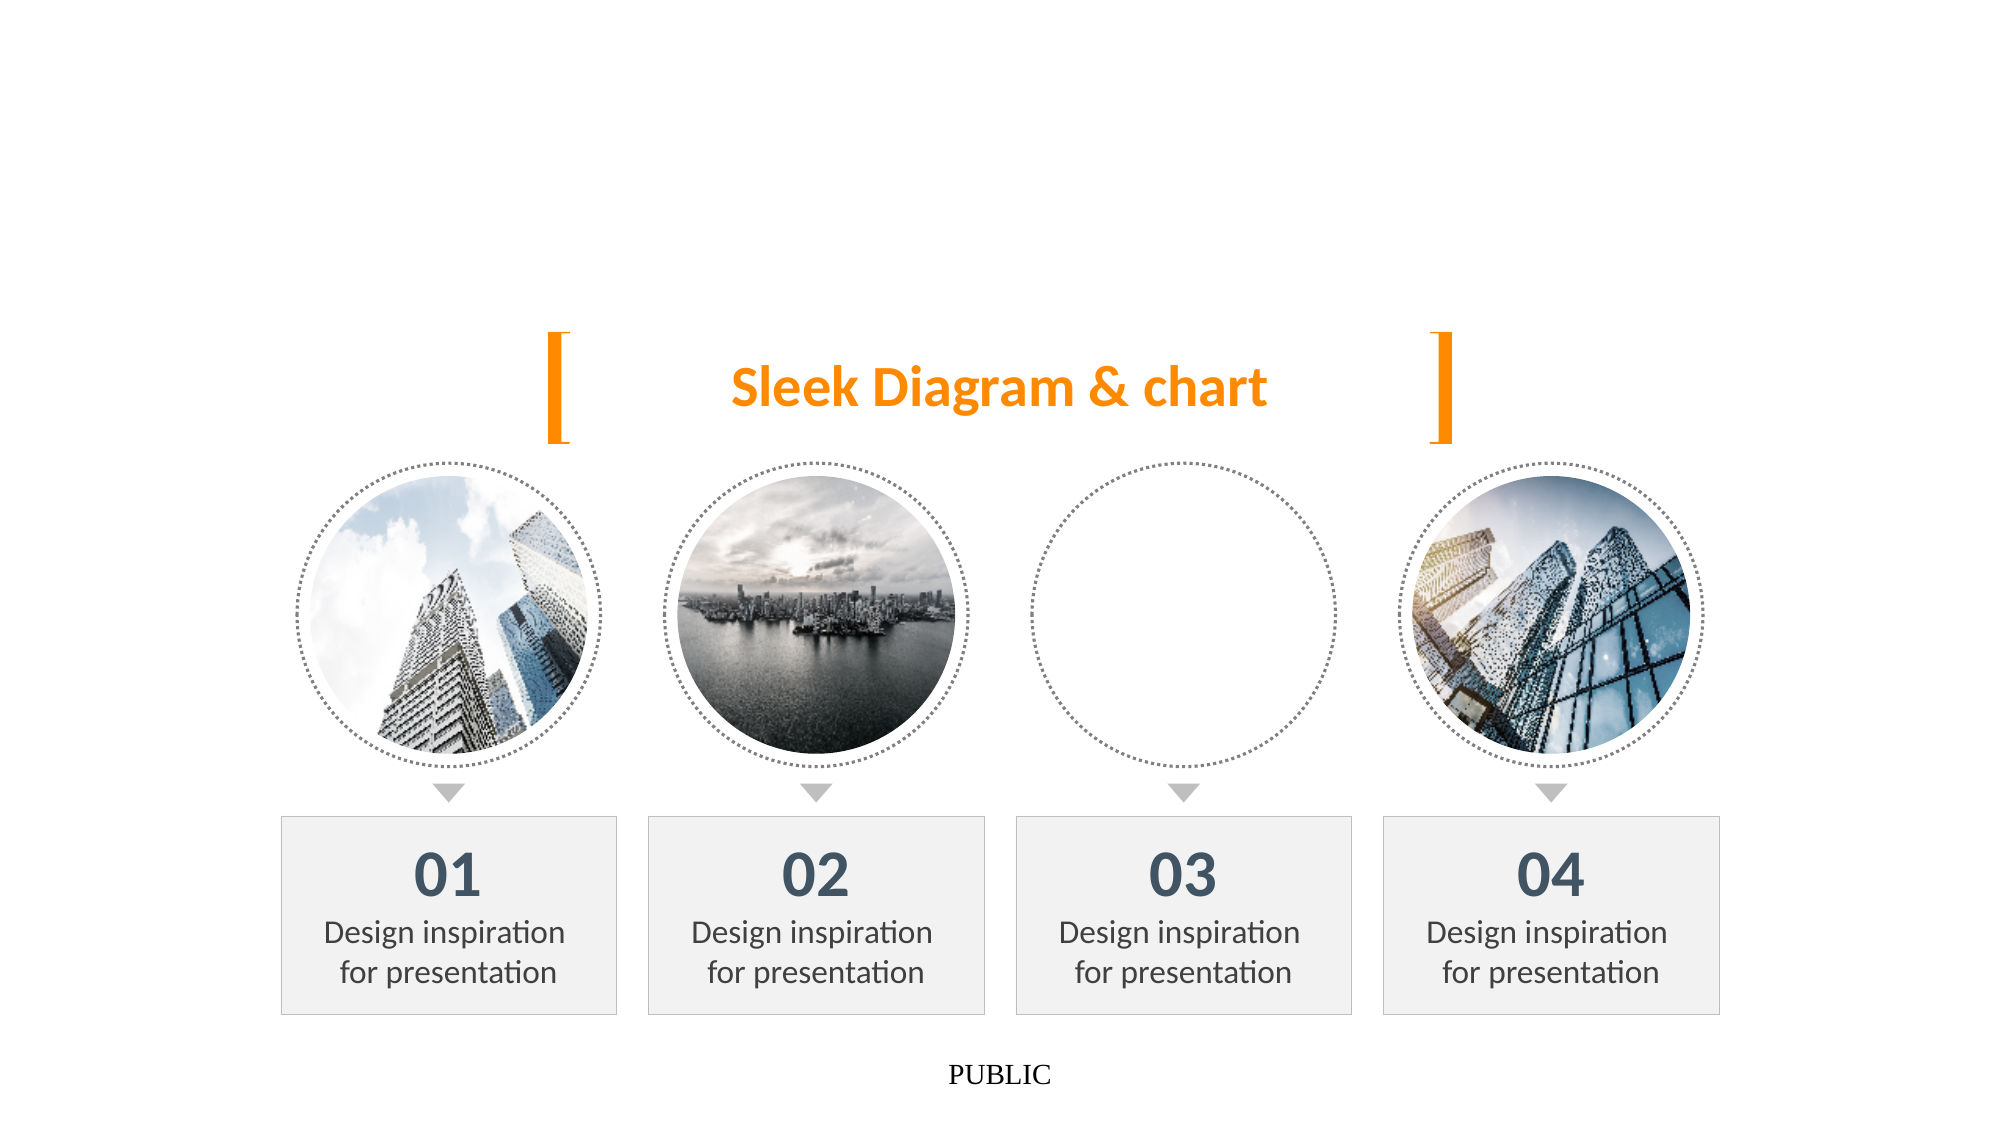

Slide main title

Sleek Diagram & chart

01
Design inspiration
for presentation
02
Design inspiration
for presentation
03
Design inspiration
for presentation
04
Design inspiration
for presentation
PUBLIC